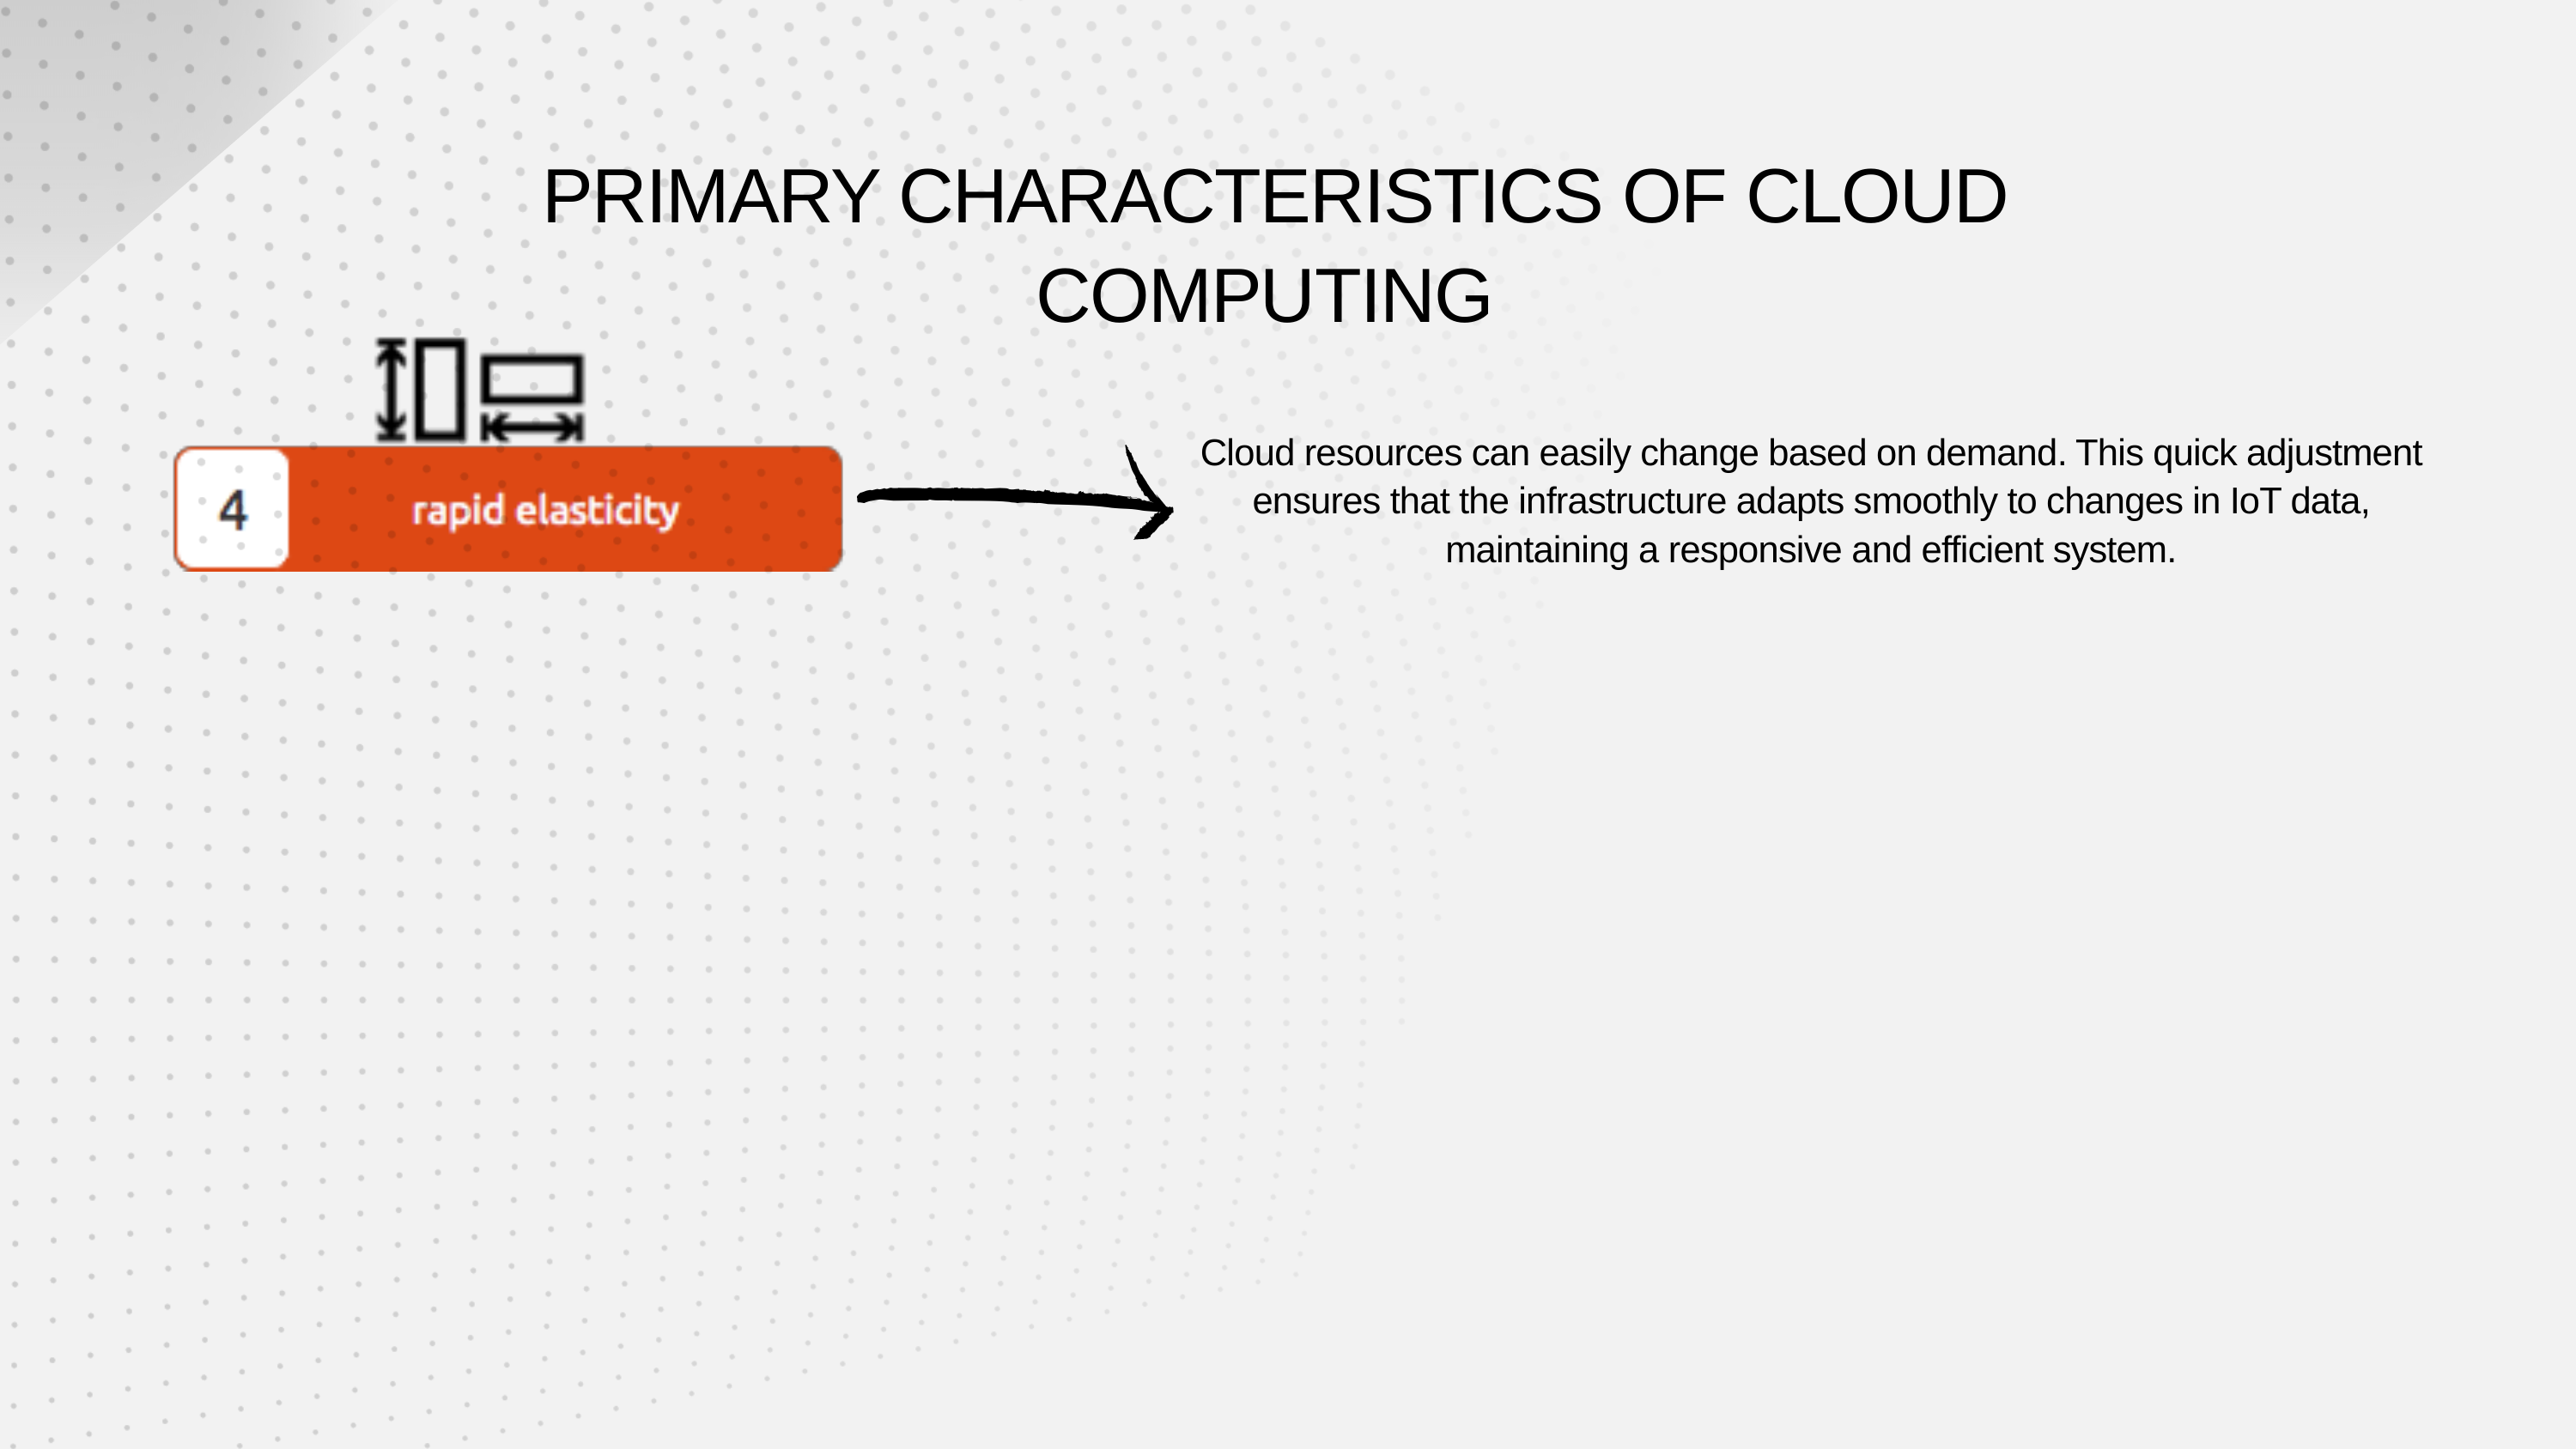

PRIMARY CHARACTERISTICS OF CLOUD COMPUTING

Cloud resources can easily change based on demand. This quick adjustment ensures that the infrastructure adapts smoothly to changes in IoT data, maintaining a responsive and efficient system.